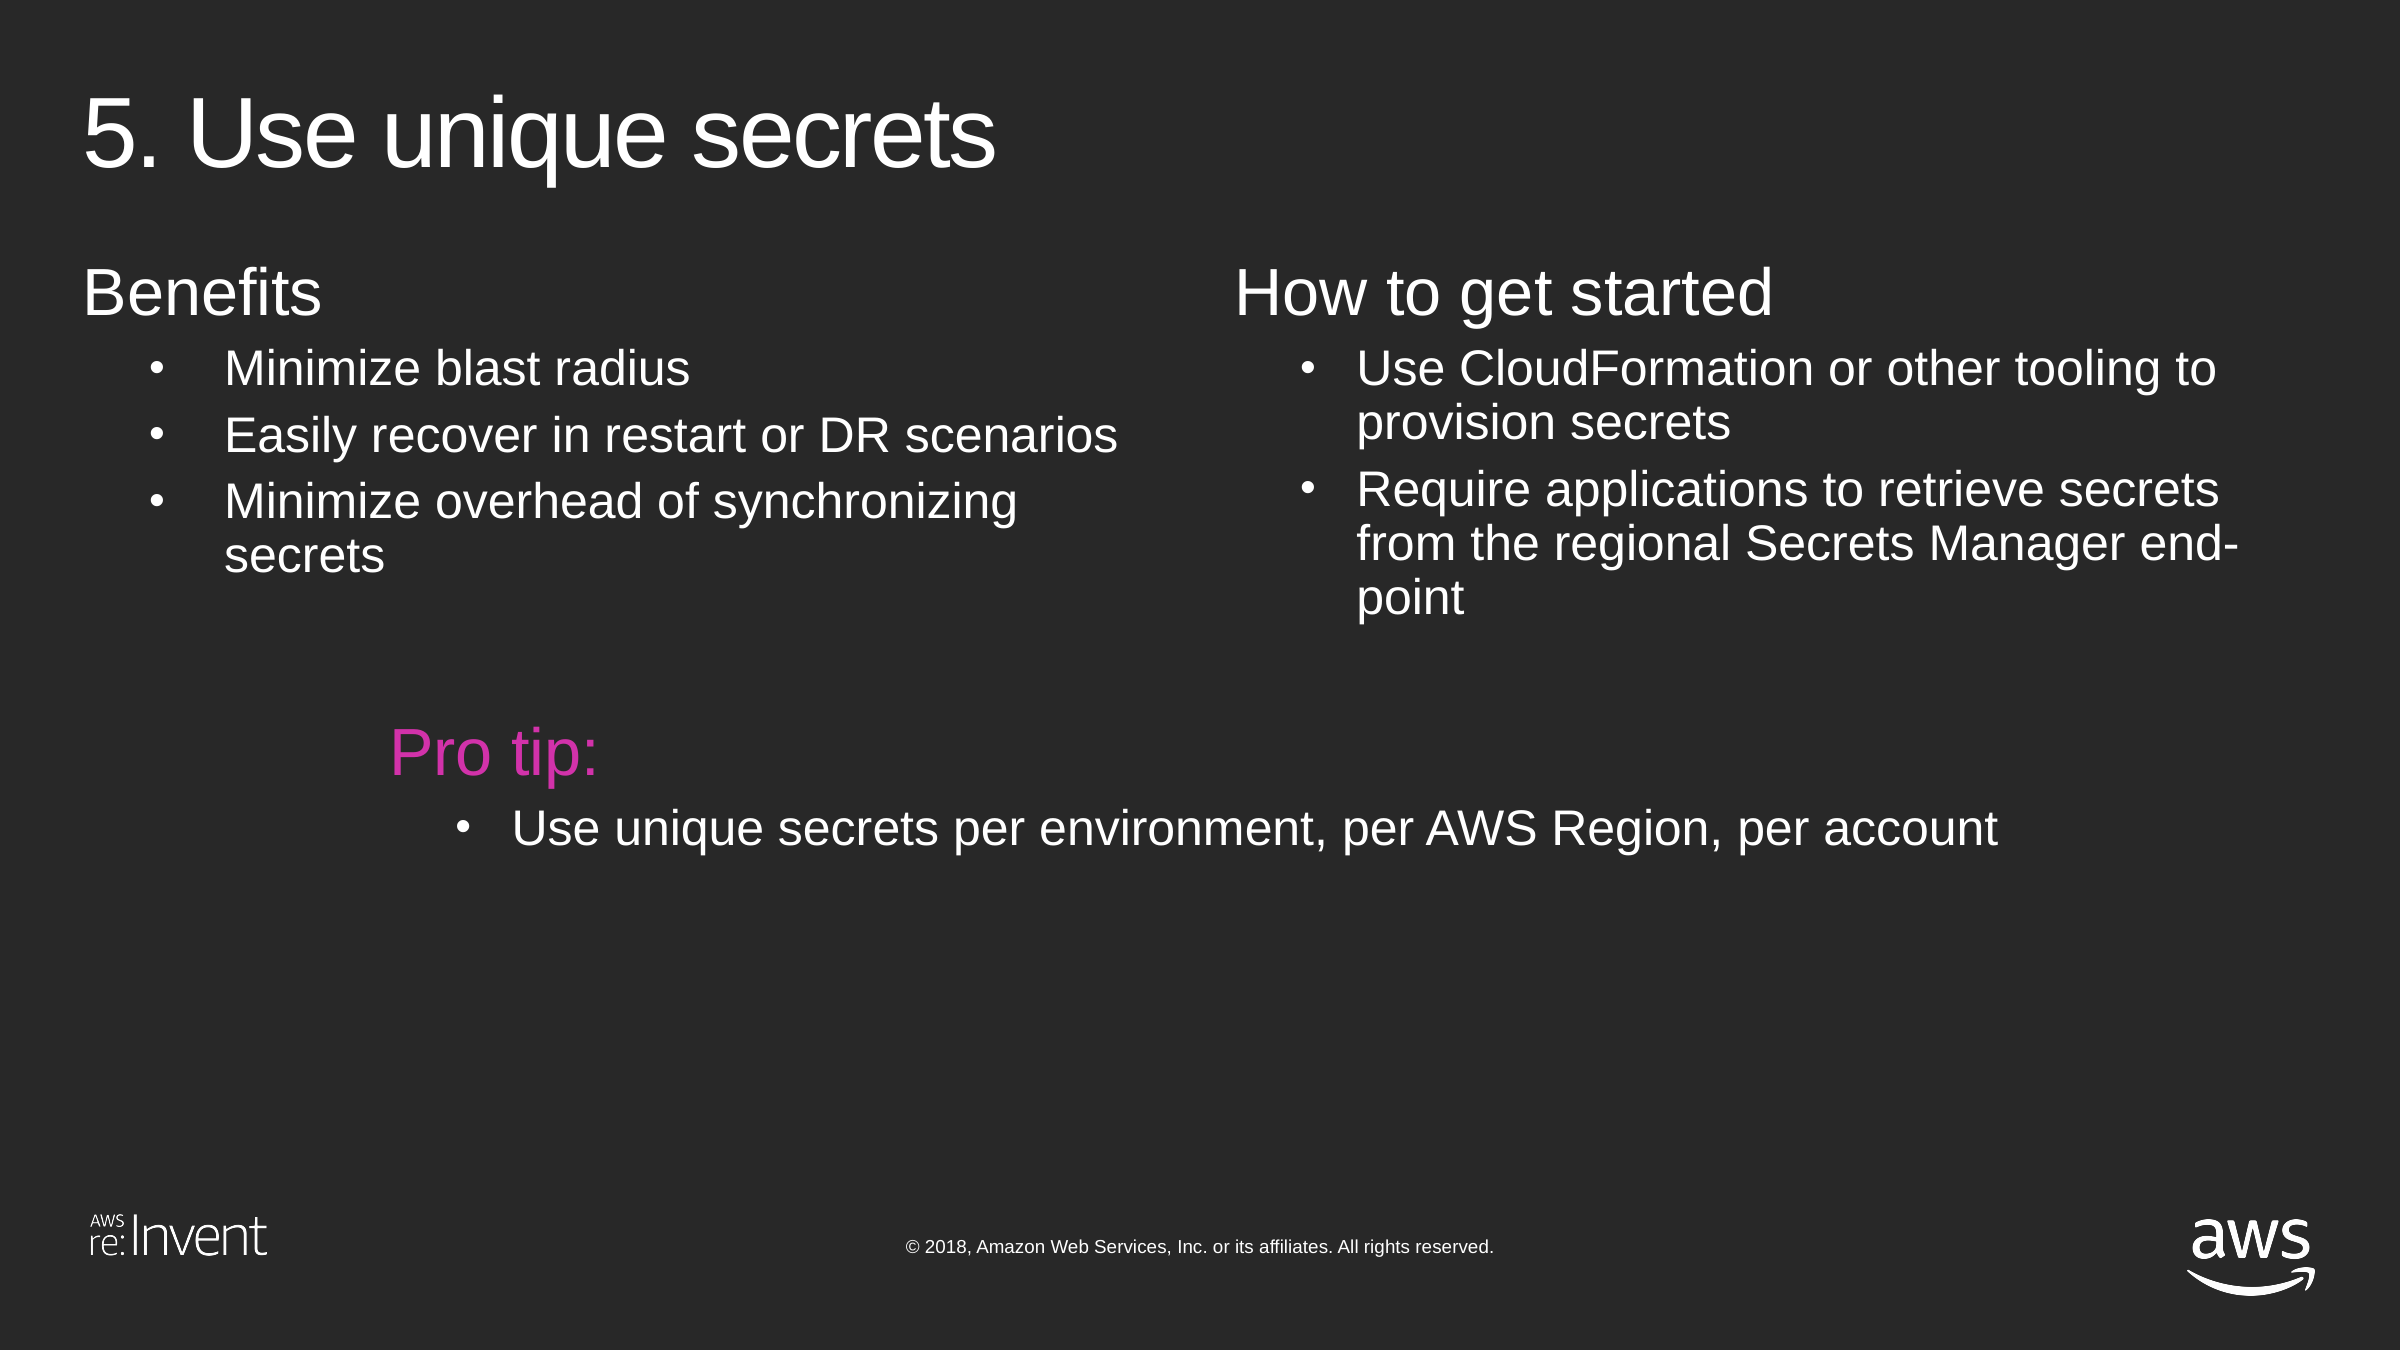

# 5. Use unique secrets
Benefits
Minimize blast radius
Easily recover in restart or DR scenarios
Minimize overhead of synchronizing secrets
How to get started
Use CloudFormation or other tooling to provision secrets
Require applications to retrieve secrets from the regional Secrets Manager end-point
Pro tip:
Use unique secrets per environment, per AWS Region, per account